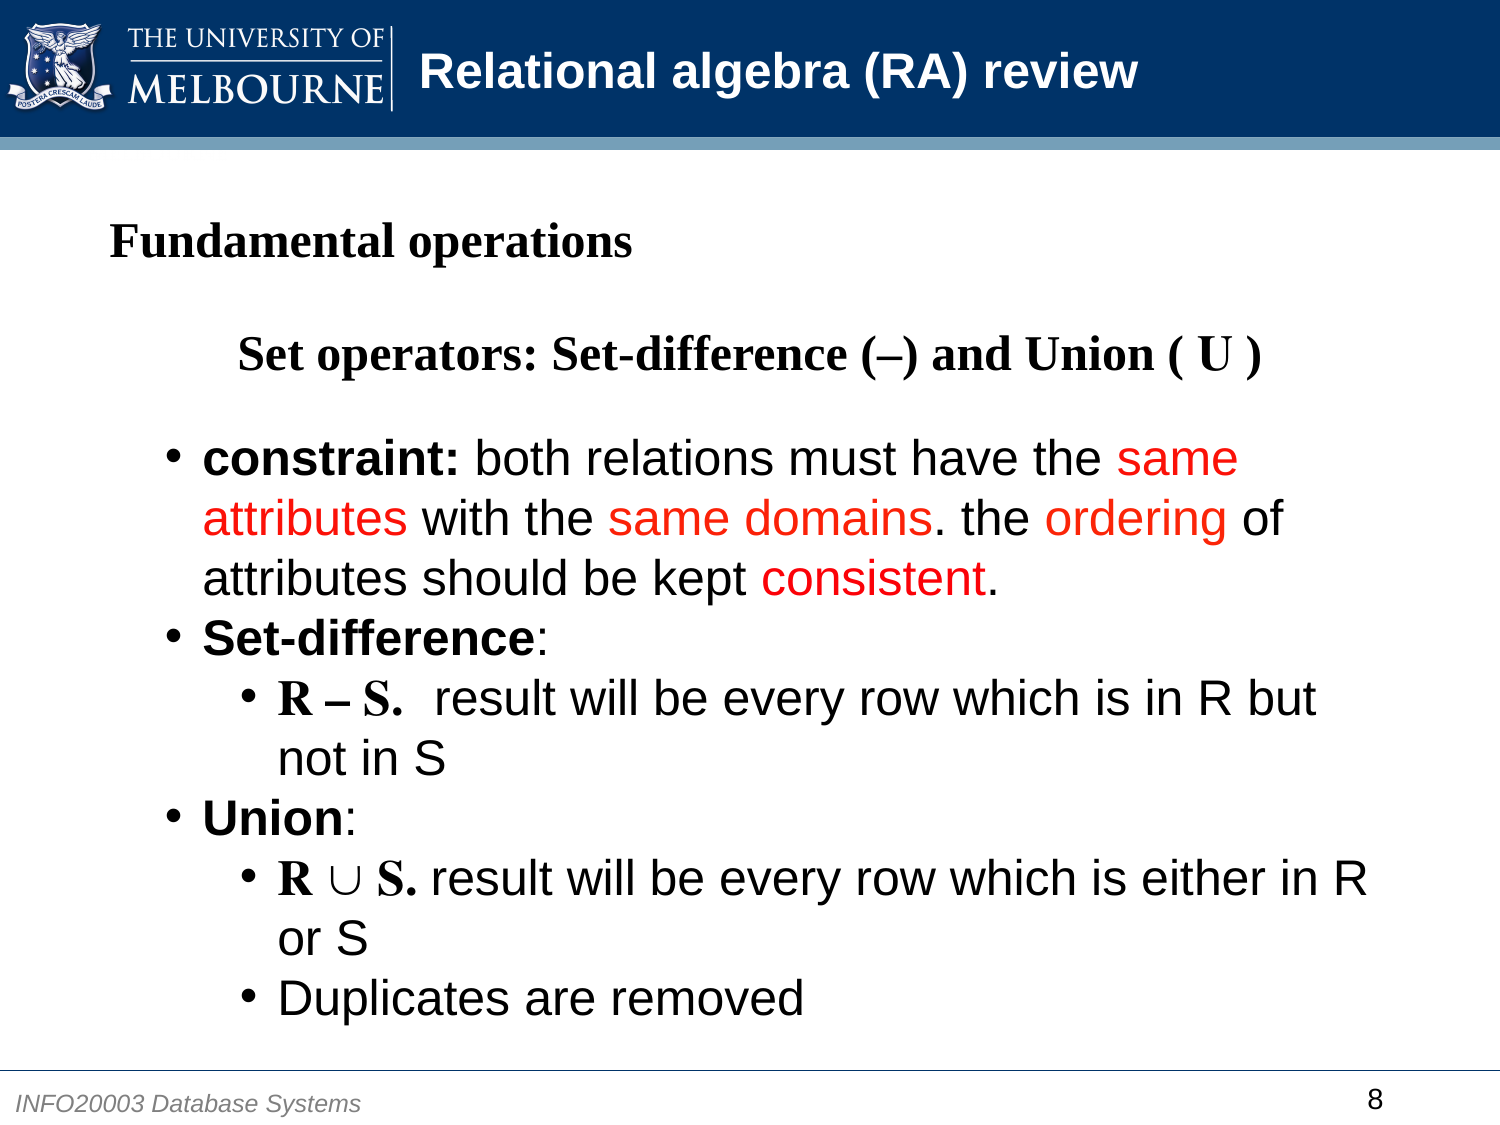

# Relational algebra (RA) review
Fundamental operations
Set operators: Set-difference (–) and Union ( U )

constraint: both relations must have the same attributes with the same domains. the ordering of attributes should be kept consistent.
Set-difference:
R – S.  result will be every row which is in R but not in S
Union:
R ∪ S. result will be every row which is either in R or S
Duplicates are removed